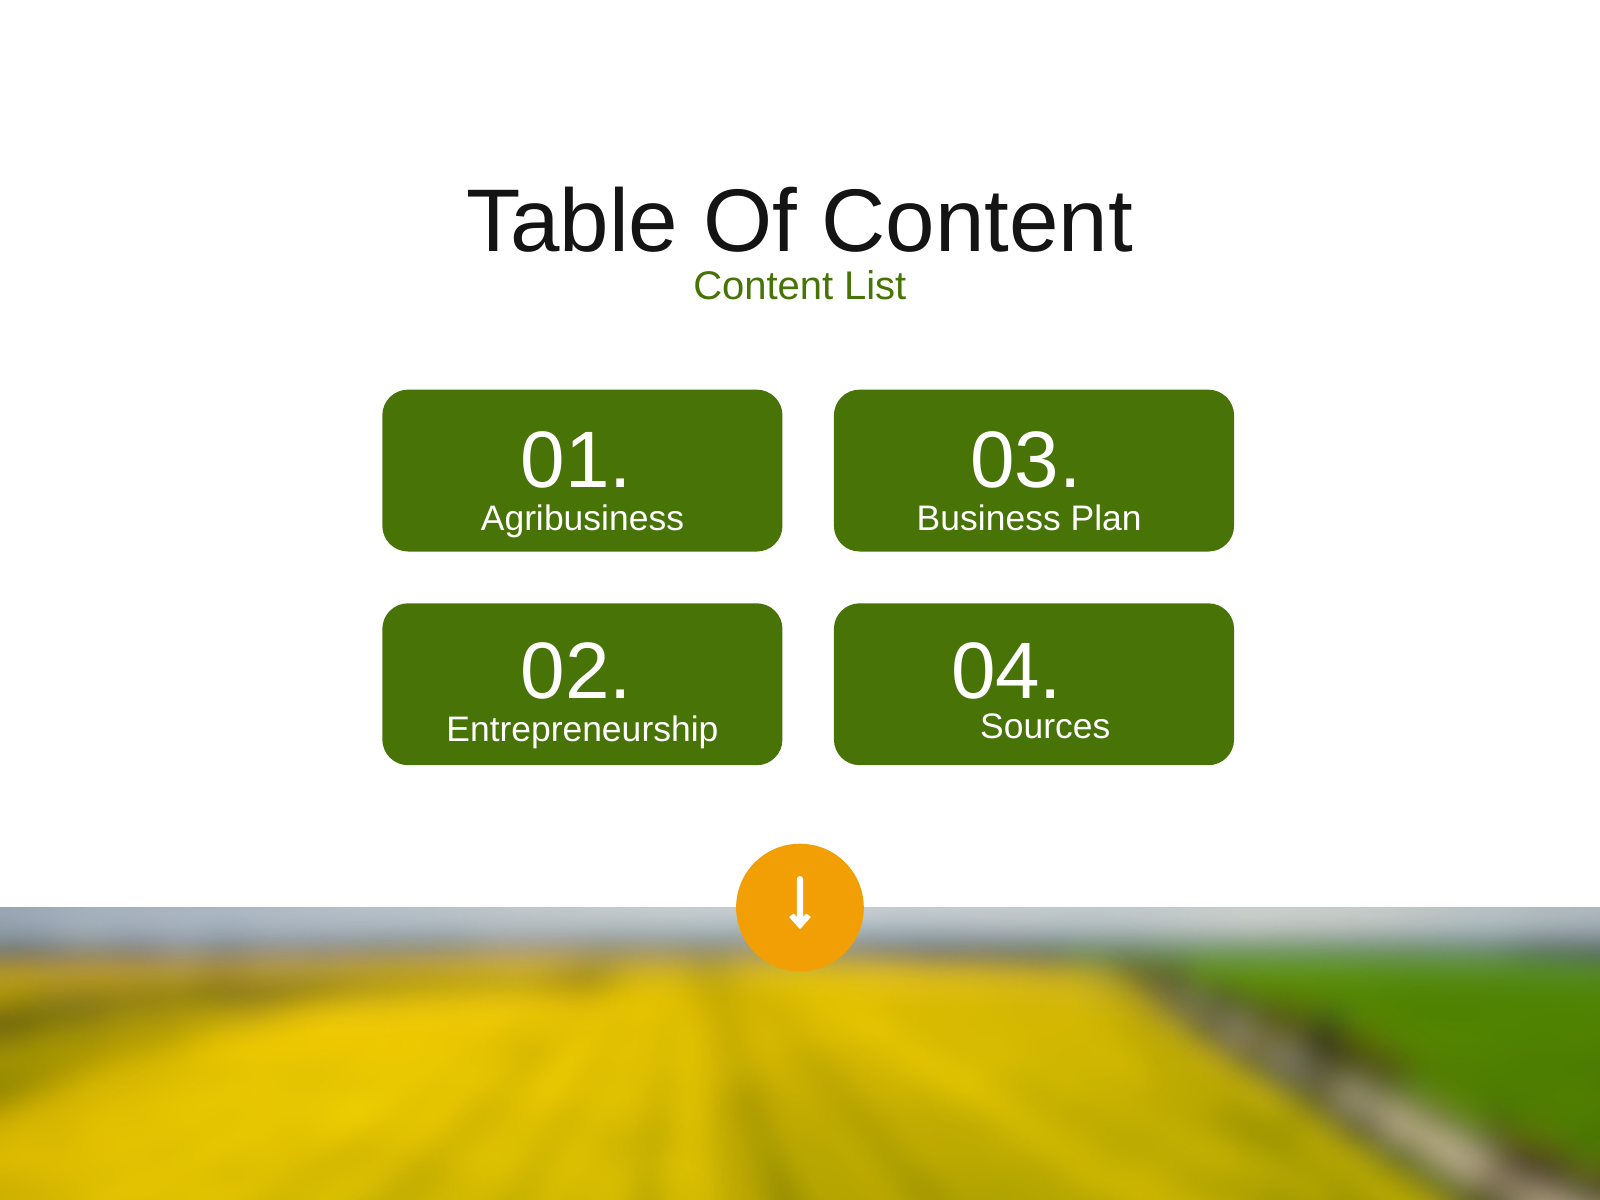

Table Of Content
Content List

01.
03.
Agribusiness
Business Plan

02.
04.
Sources
Entrepreneurship